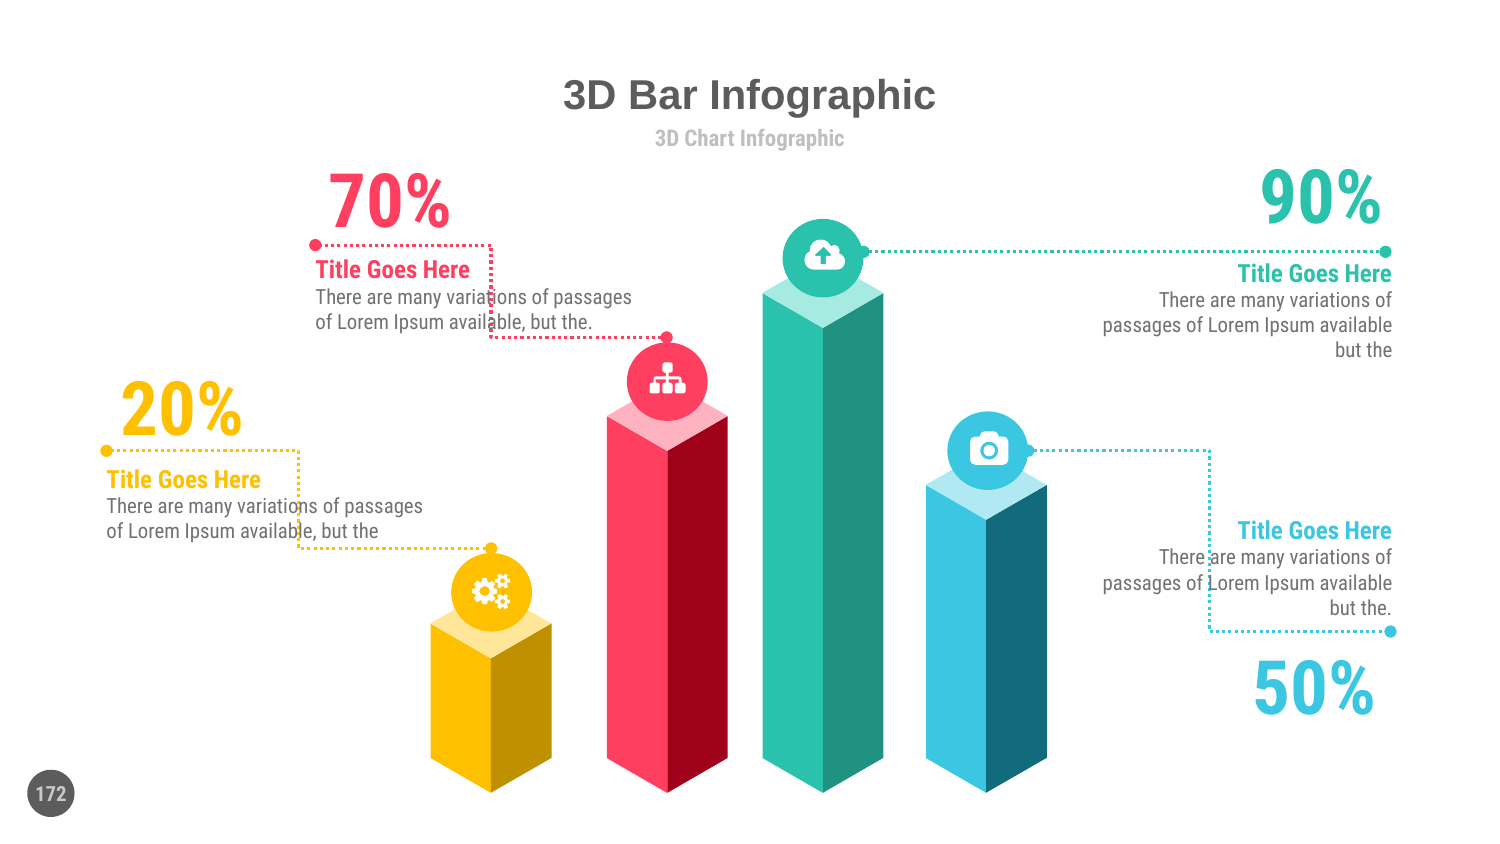

# 3D Bar Infographic
3D Chart Infographic
90%
70%

Title Goes Here
There are many variations of passages  of Lorem Ipsum available, but the.
Title Goes Here
There are many variations of passages of Lorem Ipsum available but the

20%

Title Goes Here
There are many variations of passages of Lorem Ipsum available, but the
Title Goes Here
There are many variations of passages of Lorem Ipsum available but the.

50%
172